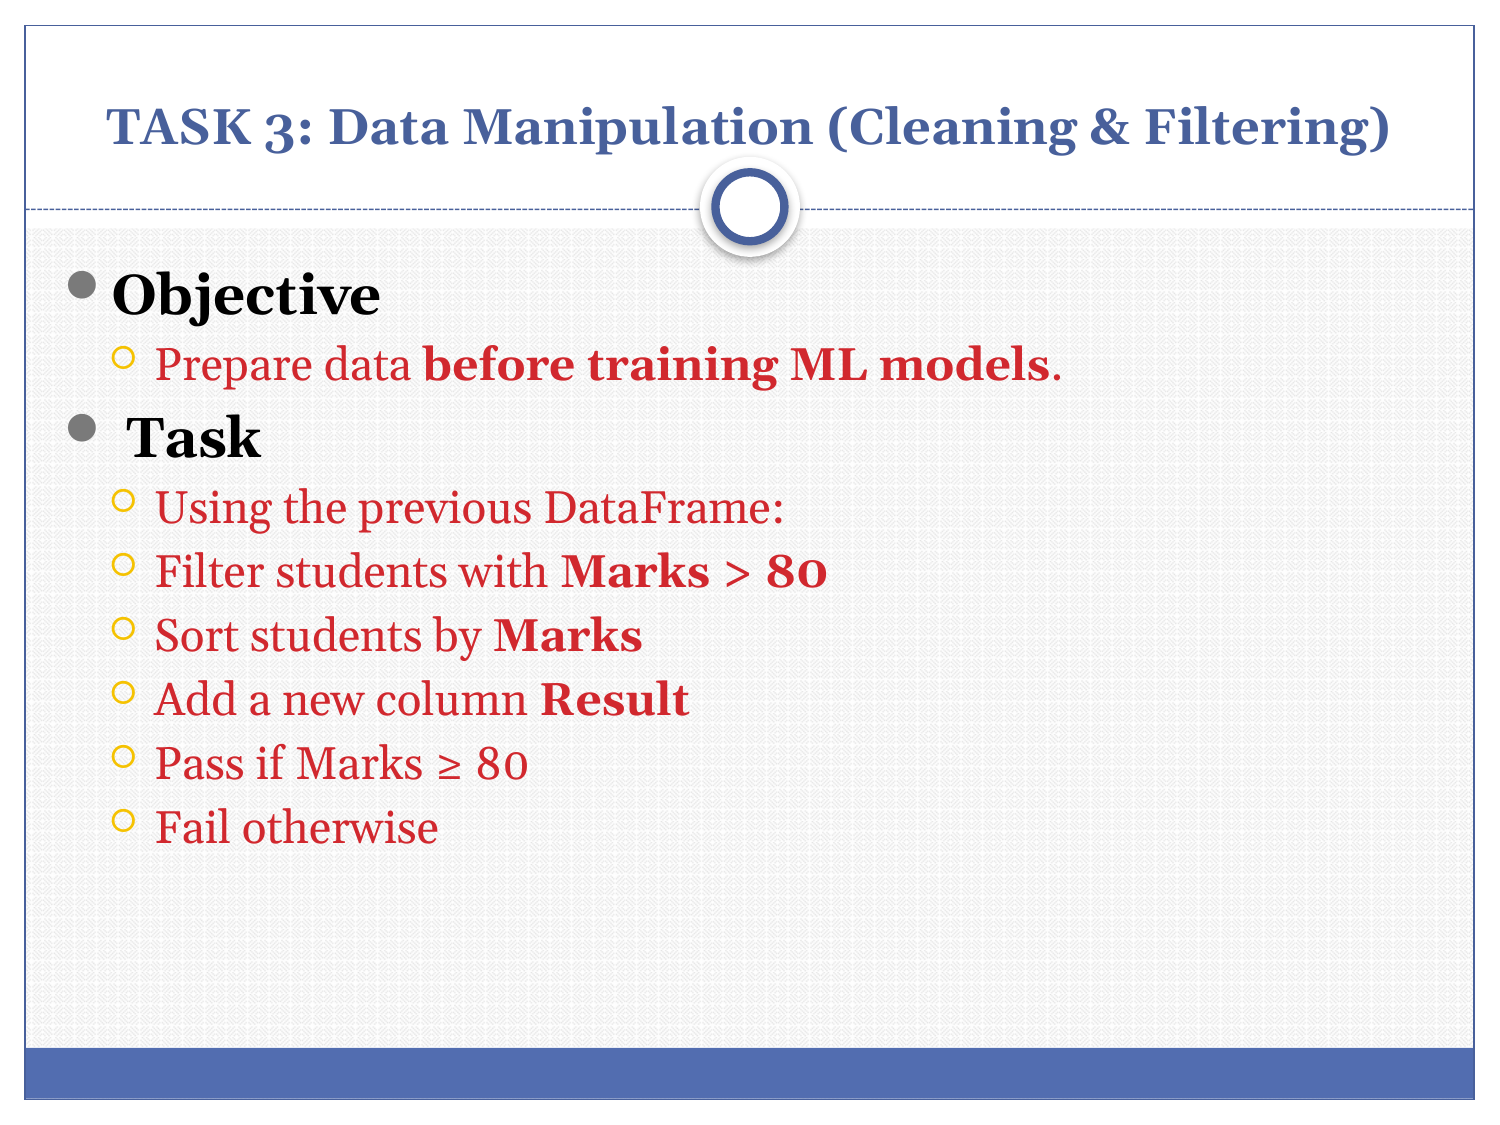

# TASK 3: Data Manipulation (Cleaning & Filtering)
Objective
Prepare data before training ML models.
 Task
Using the previous DataFrame:
Filter students with Marks > 80
Sort students by Marks
Add a new column Result
Pass if Marks ≥ 80
Fail otherwise